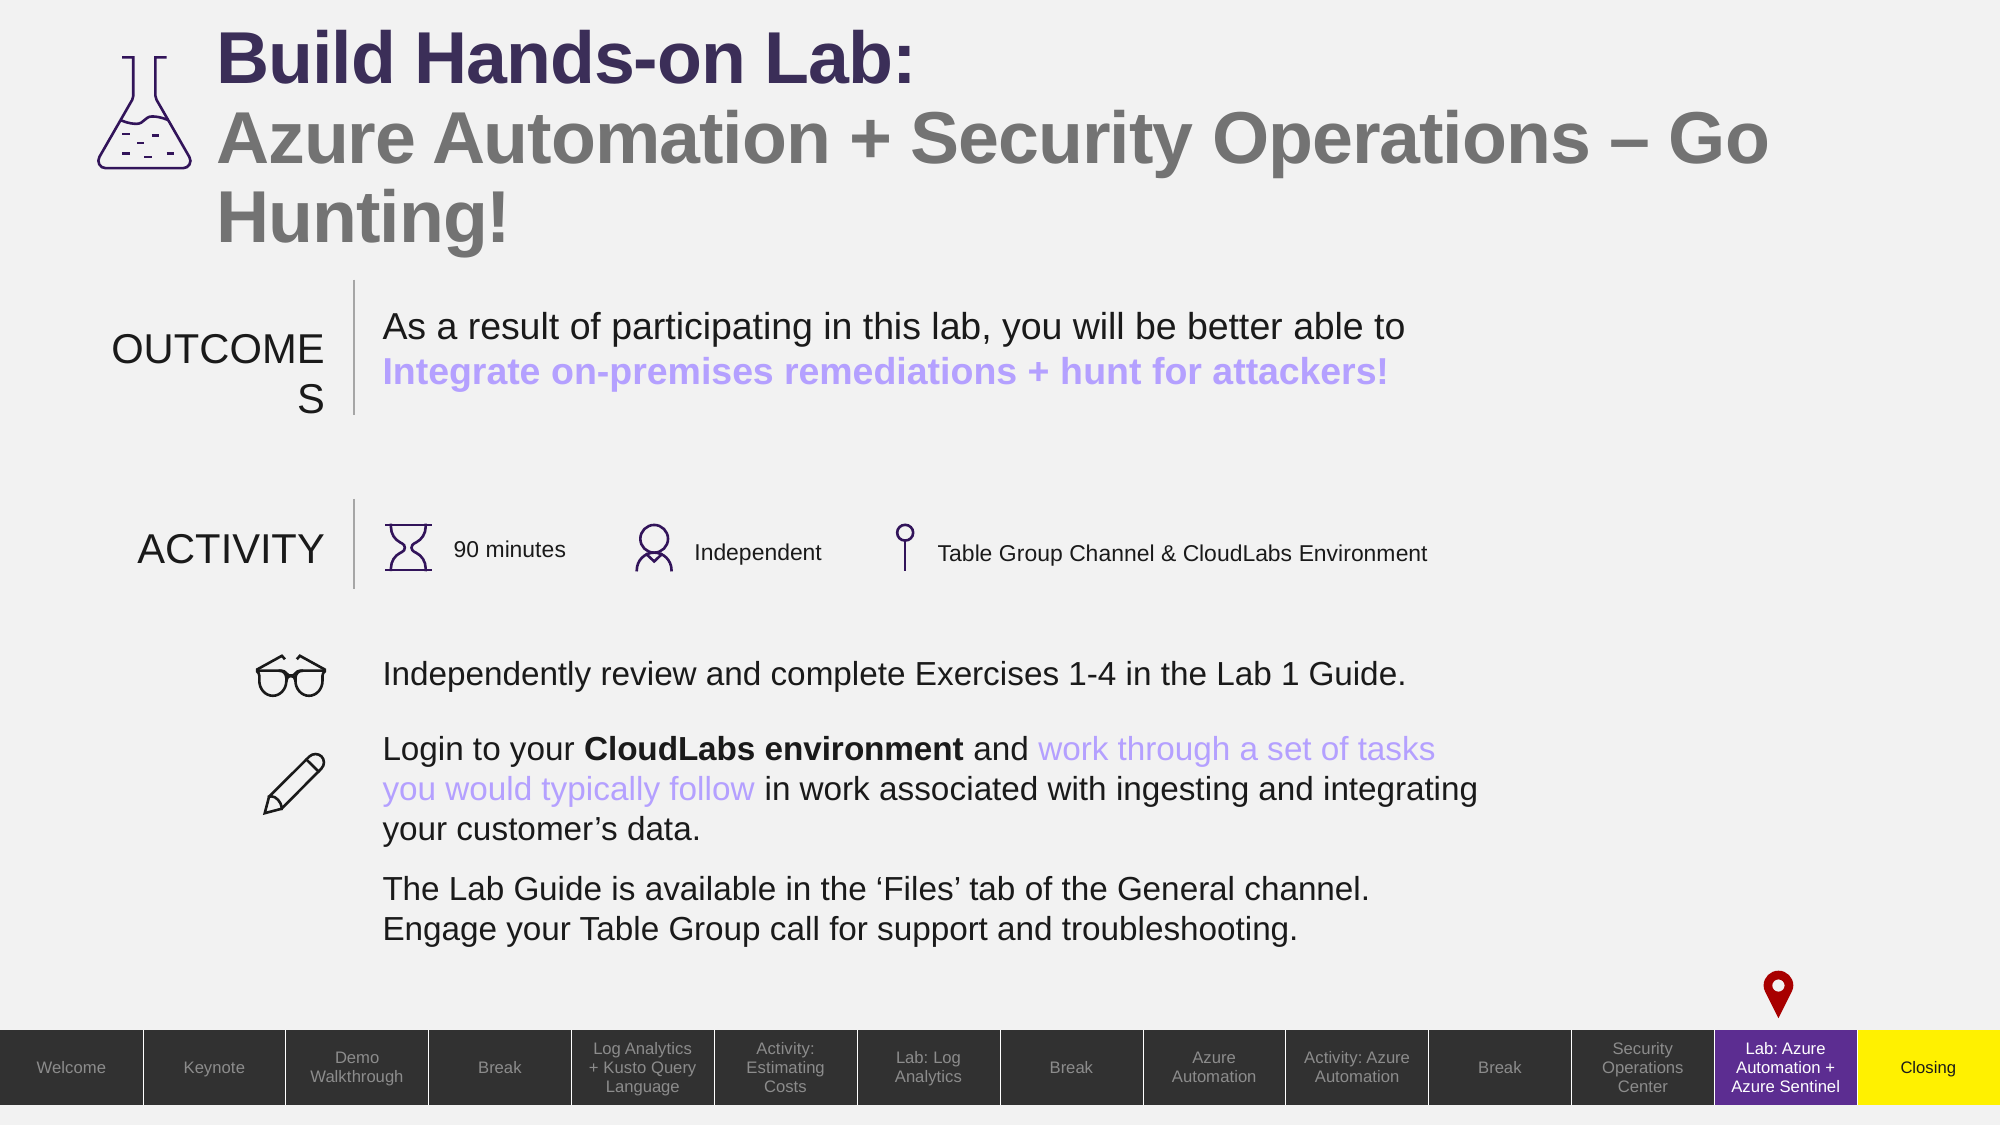

# Build Hands-on Lab: Azure Automation + Security Operations – Go Hunting!

As a result of participating in this lab, you will be better able to Integrate on-premises remediations + hunt for attackers!
OUTCOMES
ACTIVITY

90 minutes
Independent
Table Group Channel & CloudLabs Environment
Independently review and complete Exercises 1-4 in the Lab 1 Guide.

Login to your CloudLabs environment and work through a set of tasks you would typically follow in work associated with ingesting and integrating your customer’s data.

The Lab Guide is available in the ‘Files’ tab of the General channel. Engage your Table Group call for support and troubleshooting.

| Welcome | Keynote | Demo Walkthrough | Break | Log Analytics + Kusto Query Language | Activity: Estimating Costs | Lab: Log Analytics | Break | Azure Automation | Activity: Azure Automation | Break | Security Operations Center | Lab: Azure Automation + Azure Sentinel | Closing |
| --- | --- | --- | --- | --- | --- | --- | --- | --- | --- | --- | --- | --- | --- |